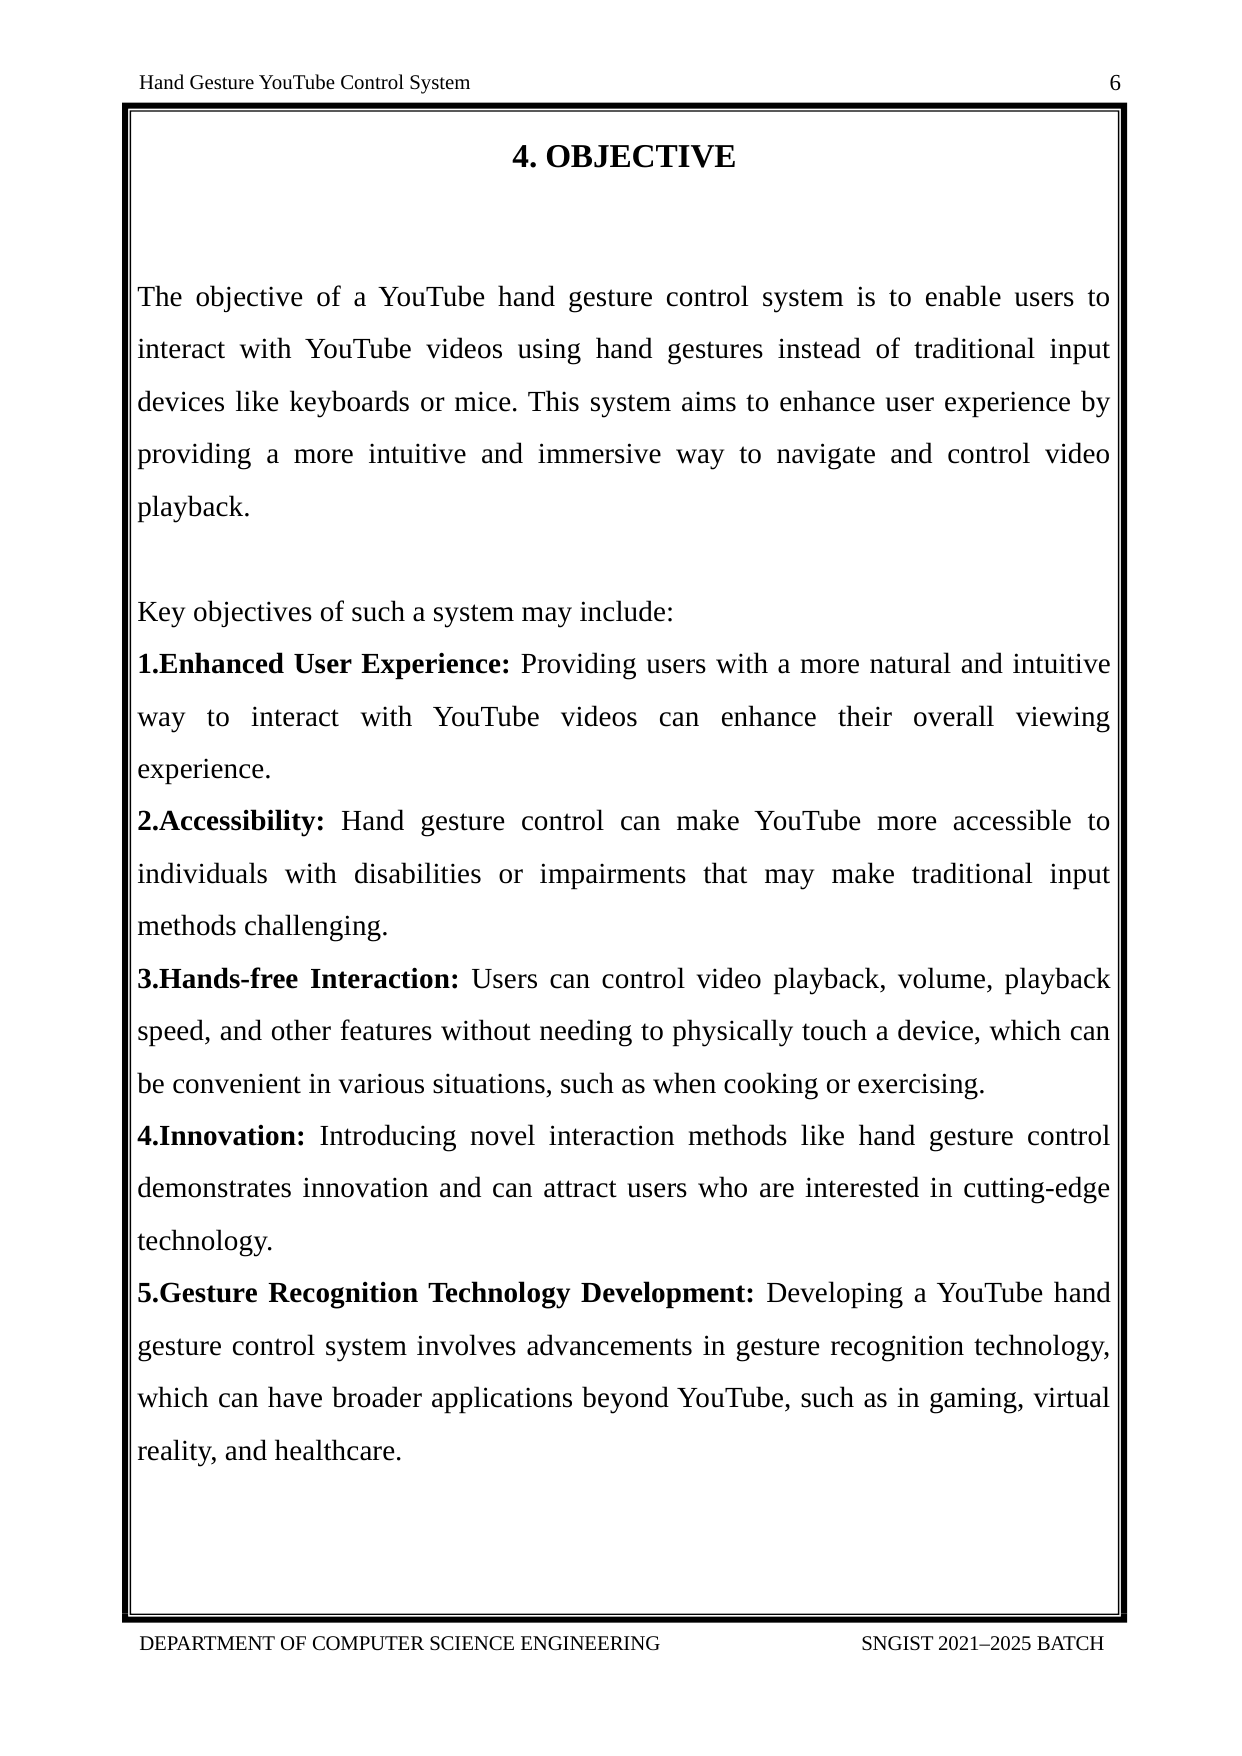

6
Hand Gesture YouTube Control System

The objective of a YouTube hand gesture control system is to enable users to interact with YouTube videos using hand gestures instead of traditional input devices like keyboards or mice. This system aims to enhance user experience by providing a more intuitive and immersive way to navigate and control video playback.

Key objectives of such a system may include:
Enhanced User Experience: Providing users with a more natural and intuitive way to interact with YouTube videos can enhance their overall viewing experience.
Accessibility: Hand gesture control can make YouTube more accessible to individuals with disabilities or impairments that may make traditional input methods challenging.
Hands-free Interaction: Users can control video playback, volume, playback speed, and other features without needing to physically touch a device, which can be convenient in various situations, such as when cooking or exercising.
Innovation: Introducing novel interaction methods like hand gesture control demonstrates innovation and can attract users who are interested in cutting-edge technology.
Gesture Recognition Technology Development: Developing a YouTube hand gesture control system involves advancements in gesture recognition technology, which can have broader applications beyond YouTube, such as in gaming, virtual reality, and healthcare.

4. OBJECTIVE
DEPARTMENT OF COMPUTER SCIENCE ENGINEERING
SNGIST 2021–2025 BATCH